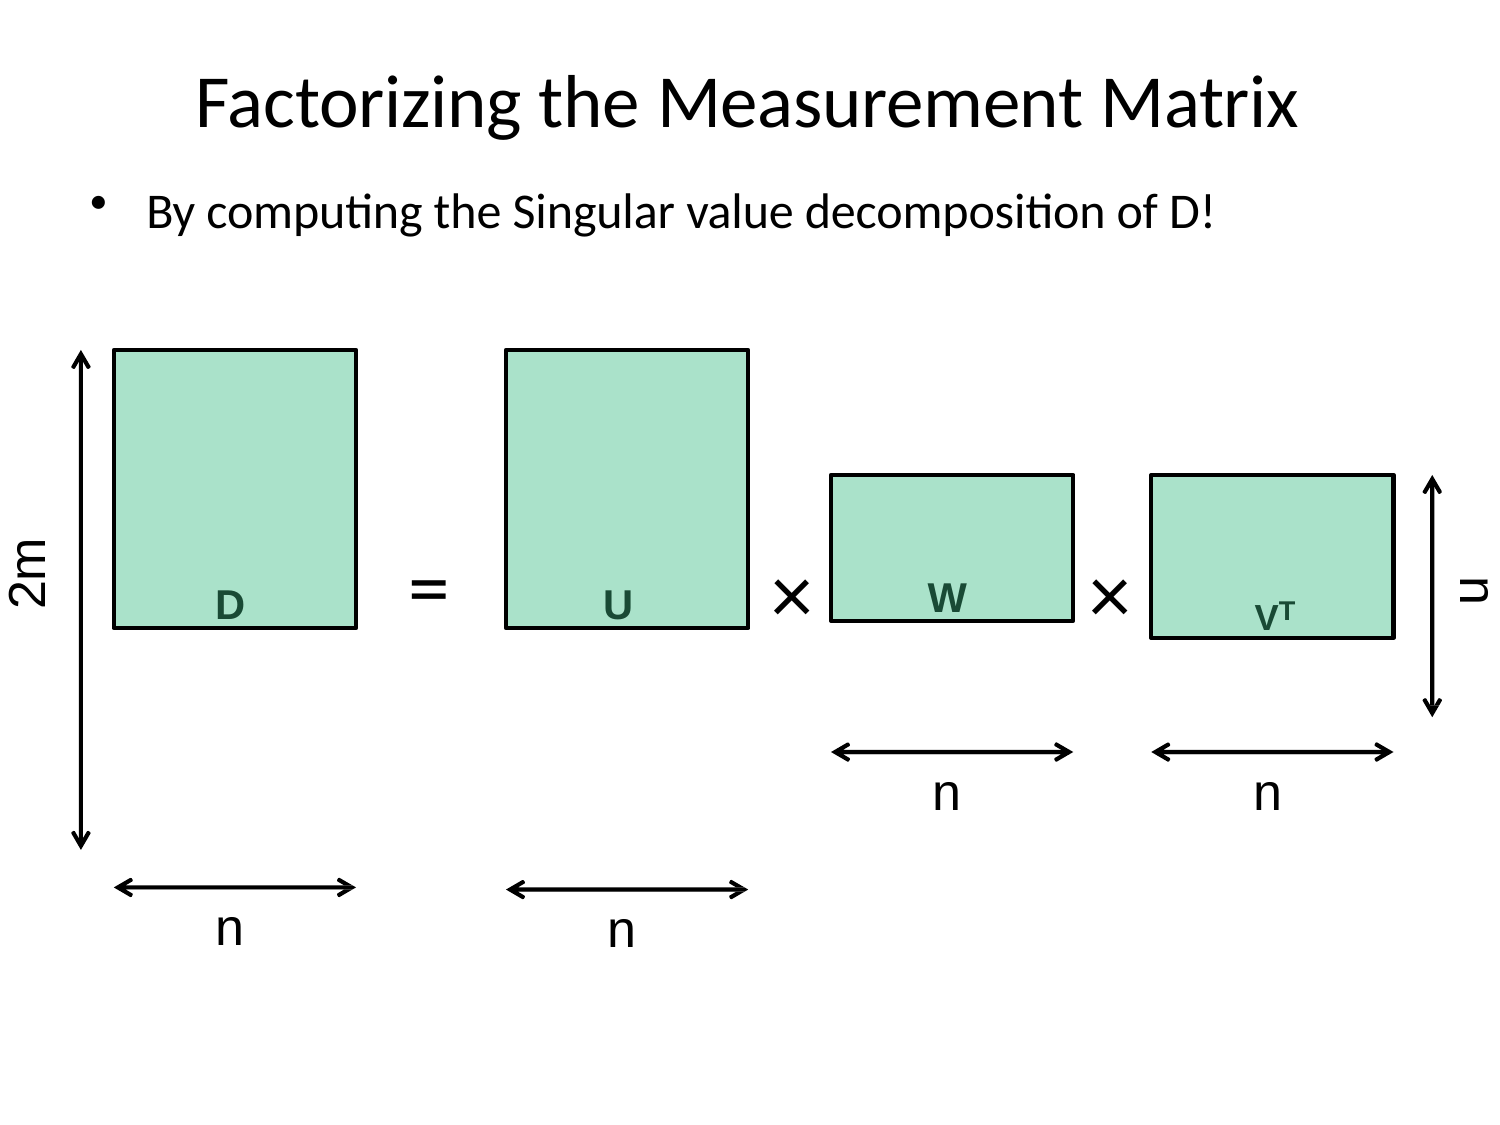

# Factorizing the Measurement Matrix
By computing the Singular value decomposition of D!

U

D

W

VT
=
2m
×
×
n

n
n

n
n